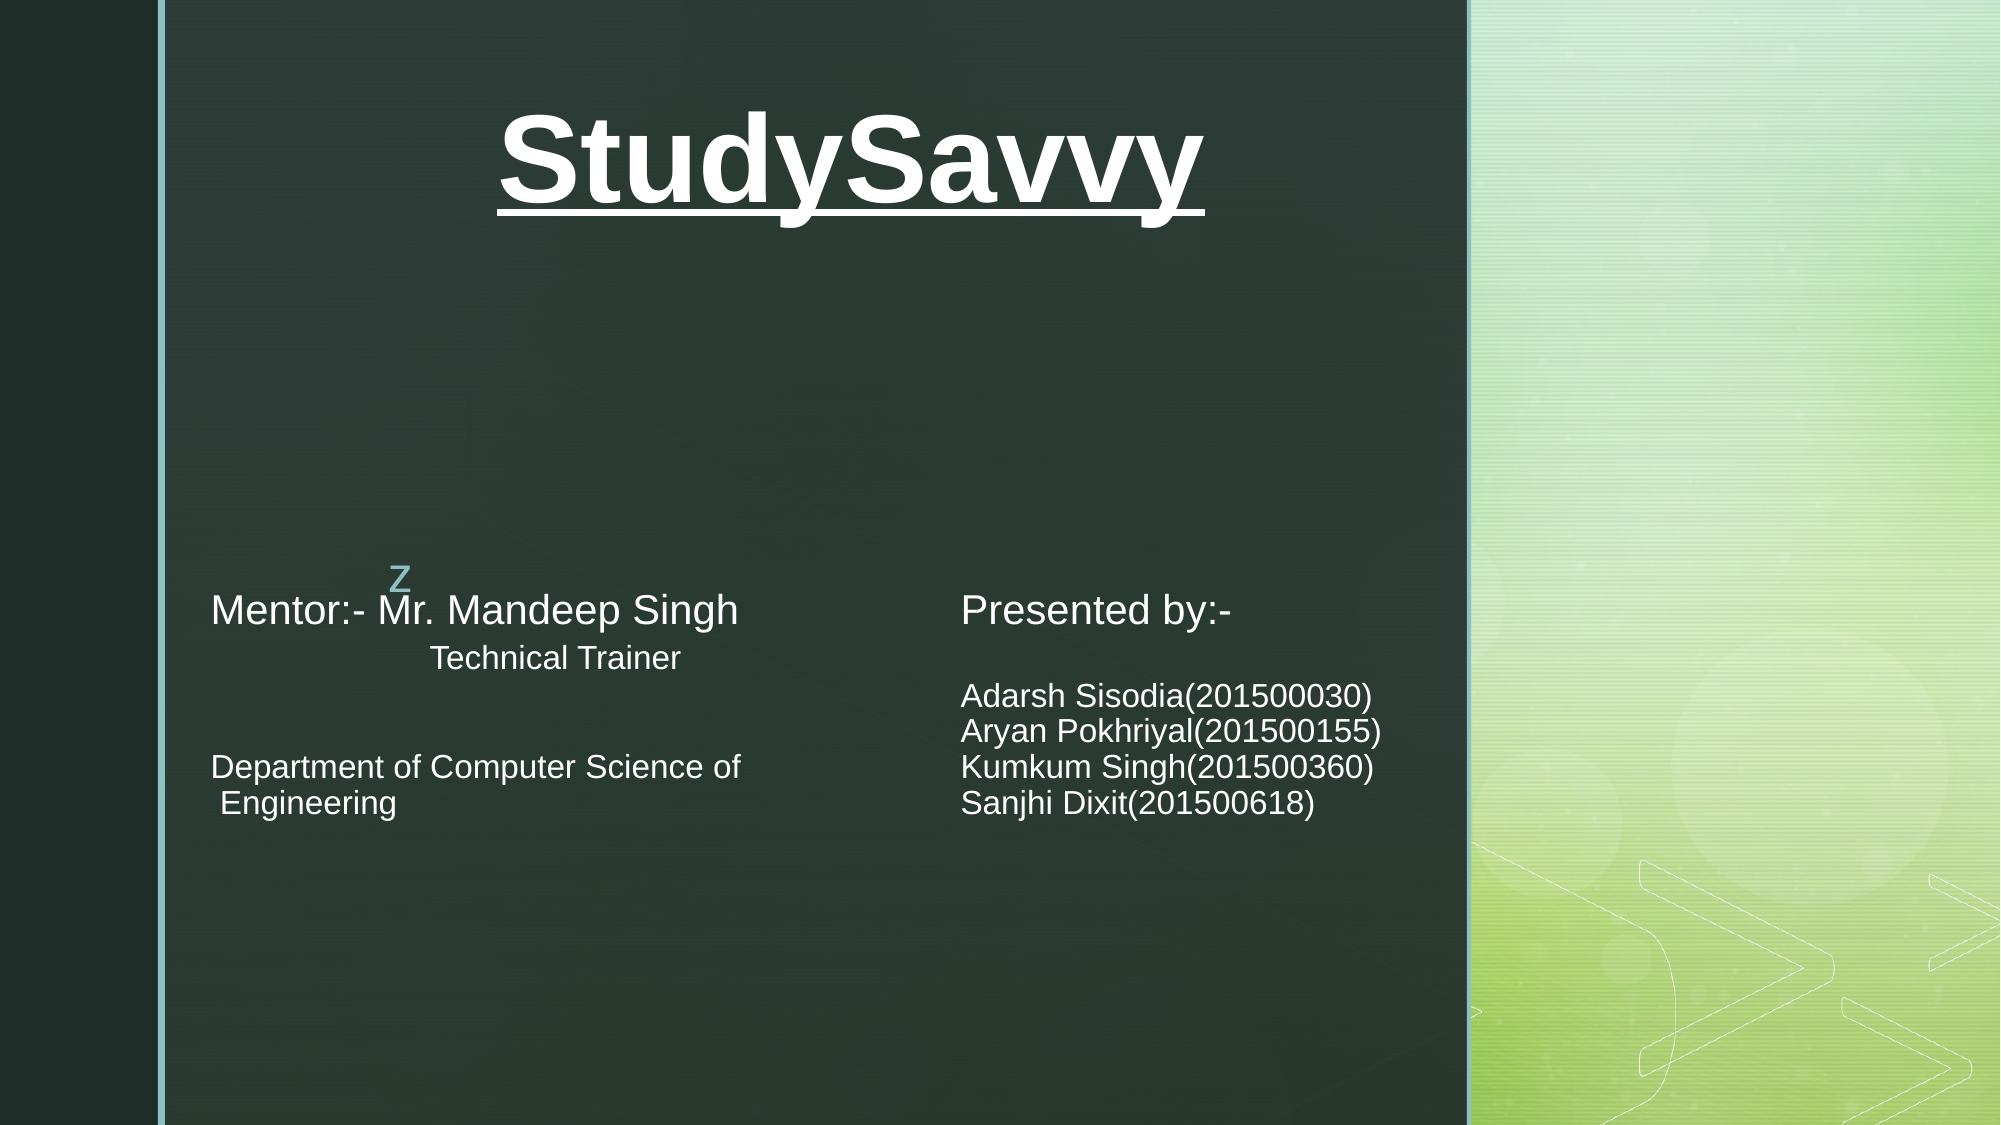

StudySavvy
# Mentor:- Mr. Mandeep Singh		Presented by:- Technical Trainer Adarsh Sisodia(201500030) Aryan Pokhriyal(201500155) Department of Computer Science of		Kumkum Singh(201500360) Engineering				Sanjhi Dixit(201500618)